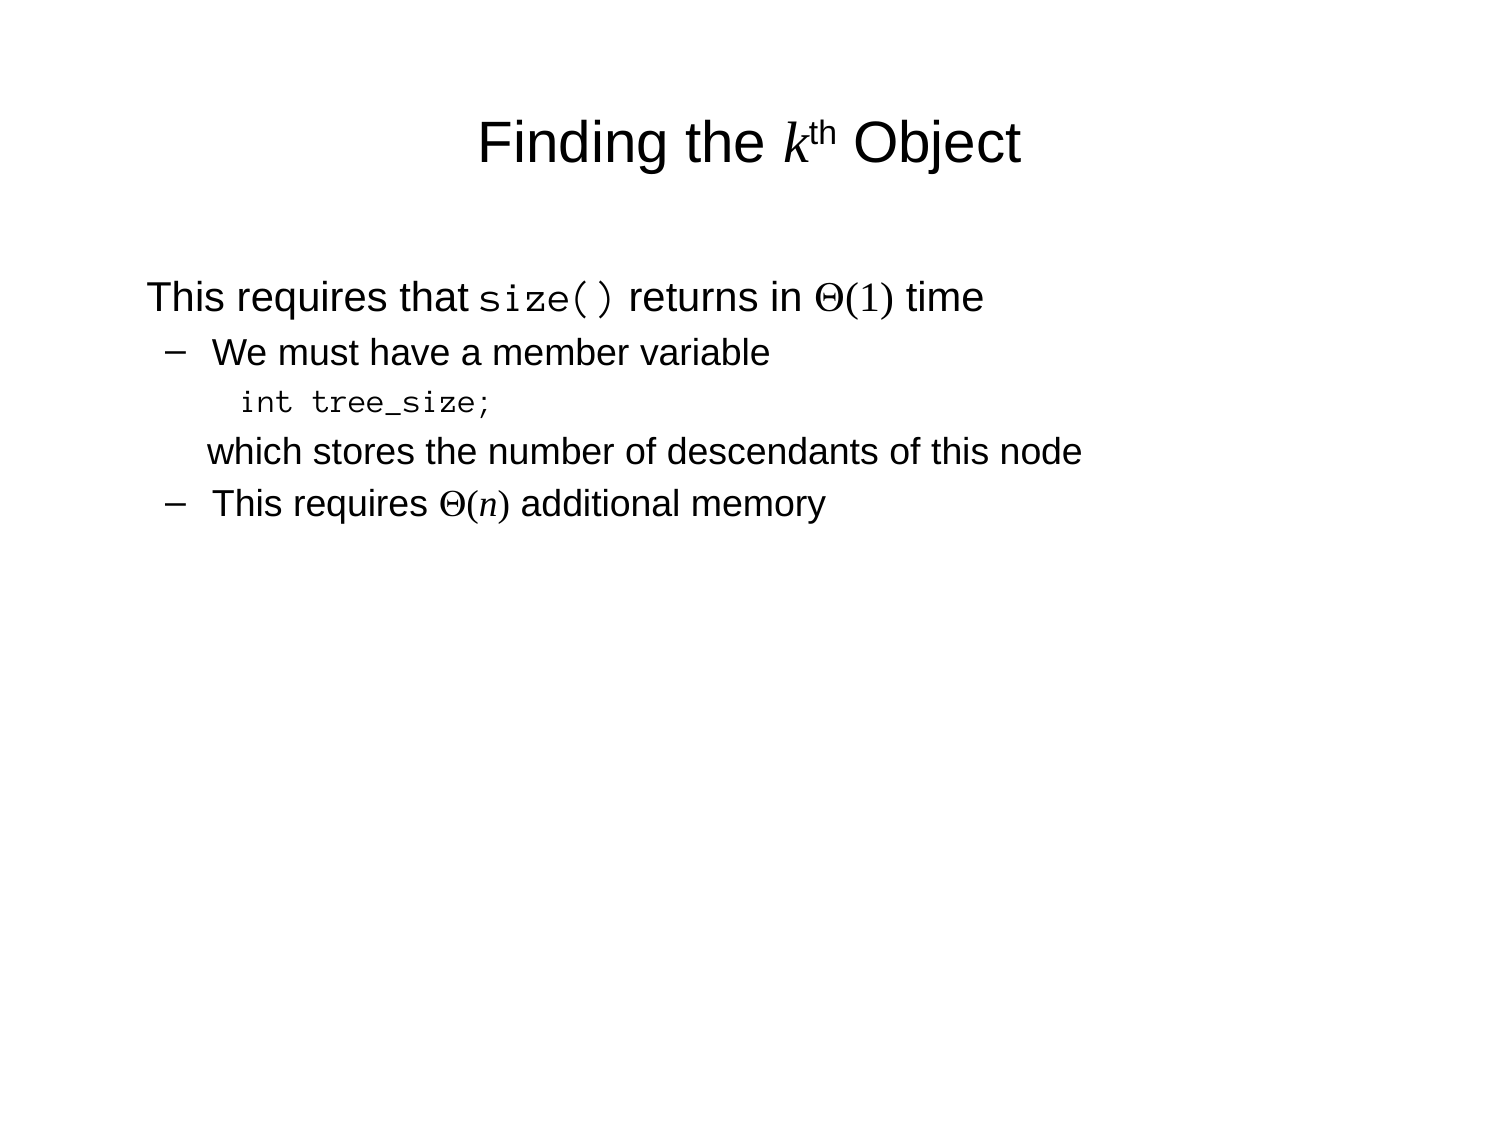

# Finding the kth Object
	This requires that size() returns in Θ(1) time
We must have a member variable
int tree_size;
	which stores the number of descendants of this node
This requires Θ(n) additional memory